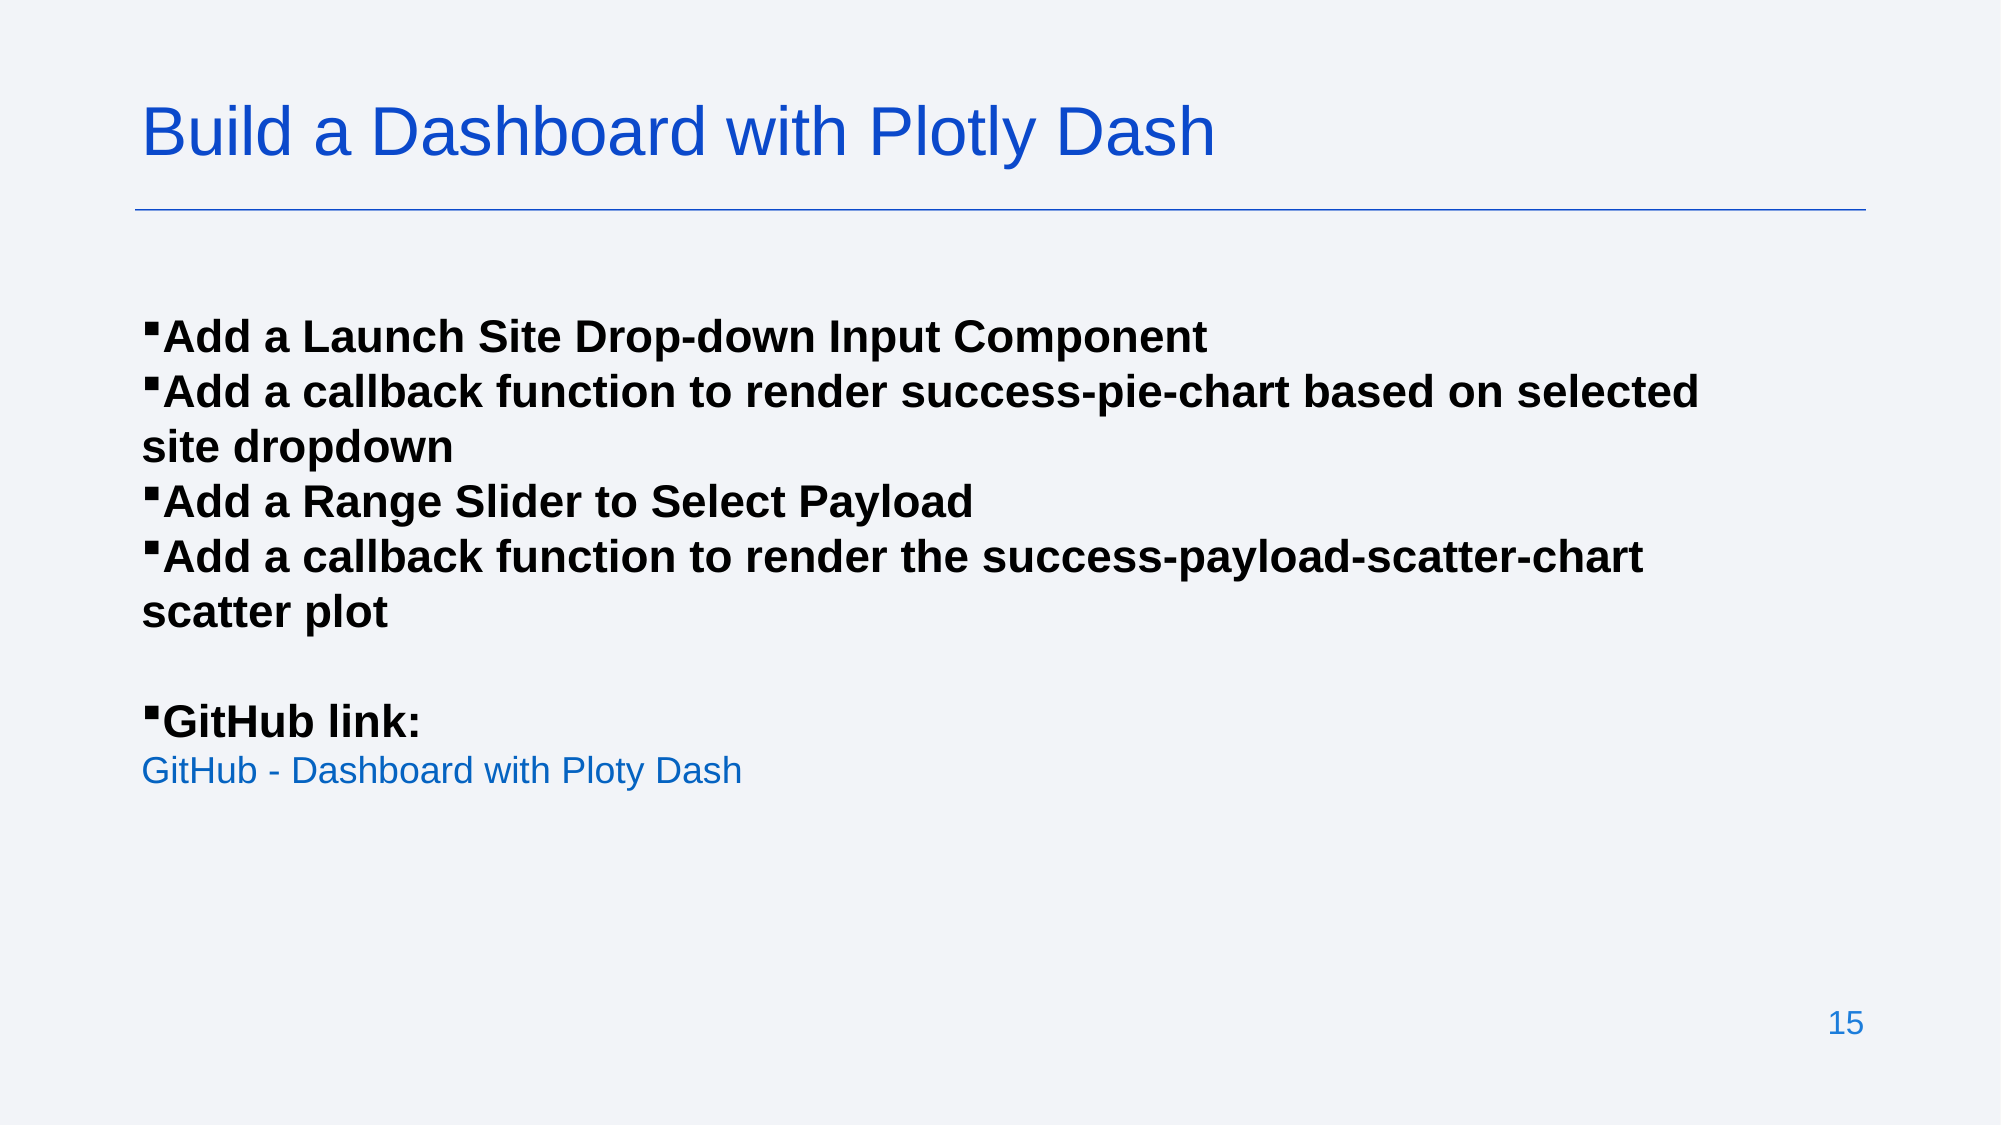

Build a Dashboard with Plotly Dash
Add a Launch Site Drop-down Input Component
Add a callback function to render success-pie-chart based on selected site dropdown
Add a Range Slider to Select Payload
Add a callback function to render the success-payload-scatter-chart scatter plot

GitHub link:
GitHub - Dashboard with Ploty Dash

15